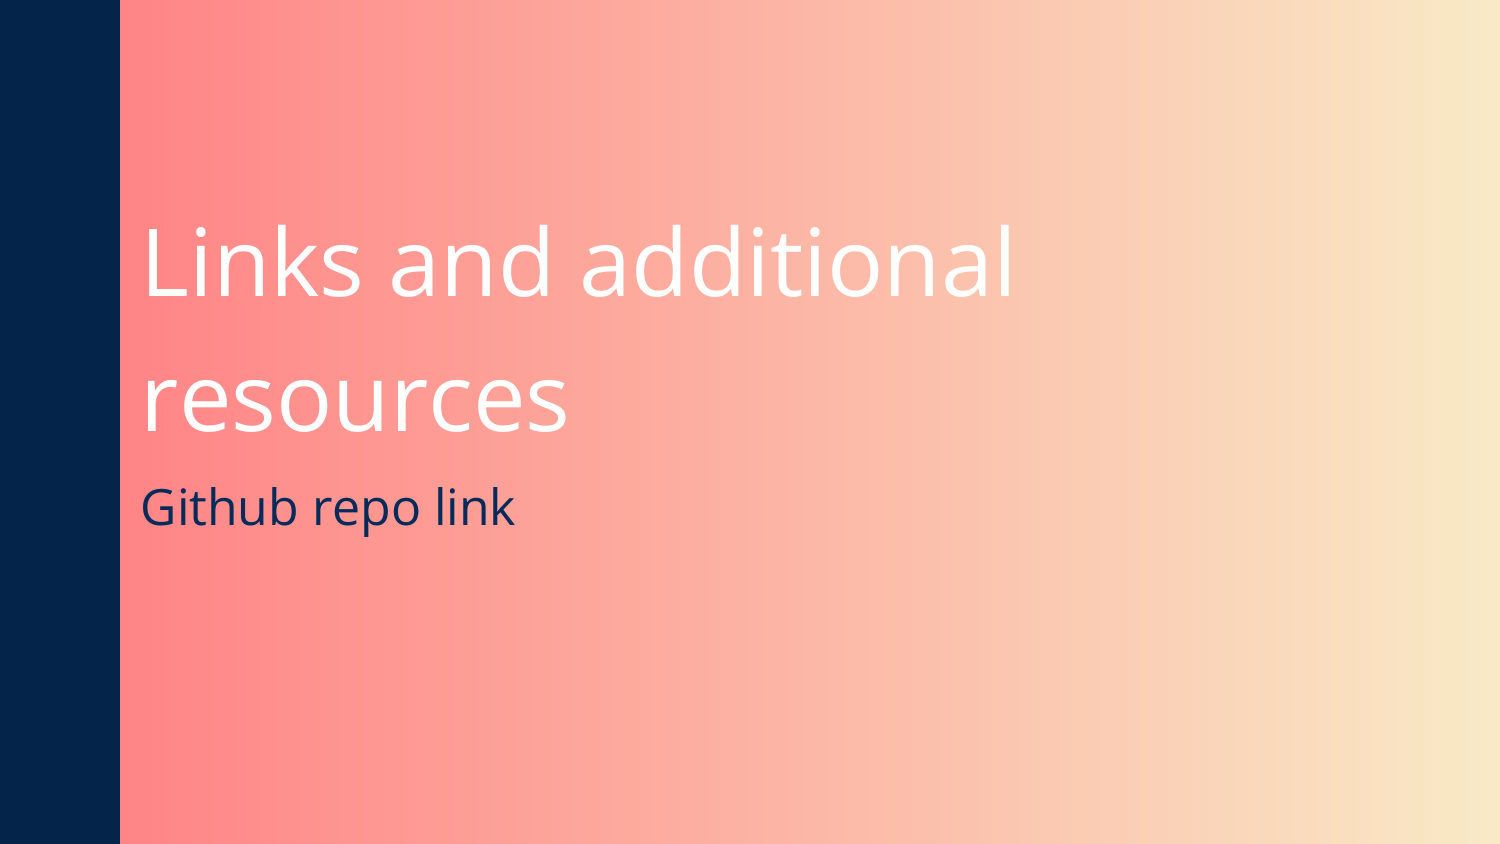

# Links and additional resources
Github repo link